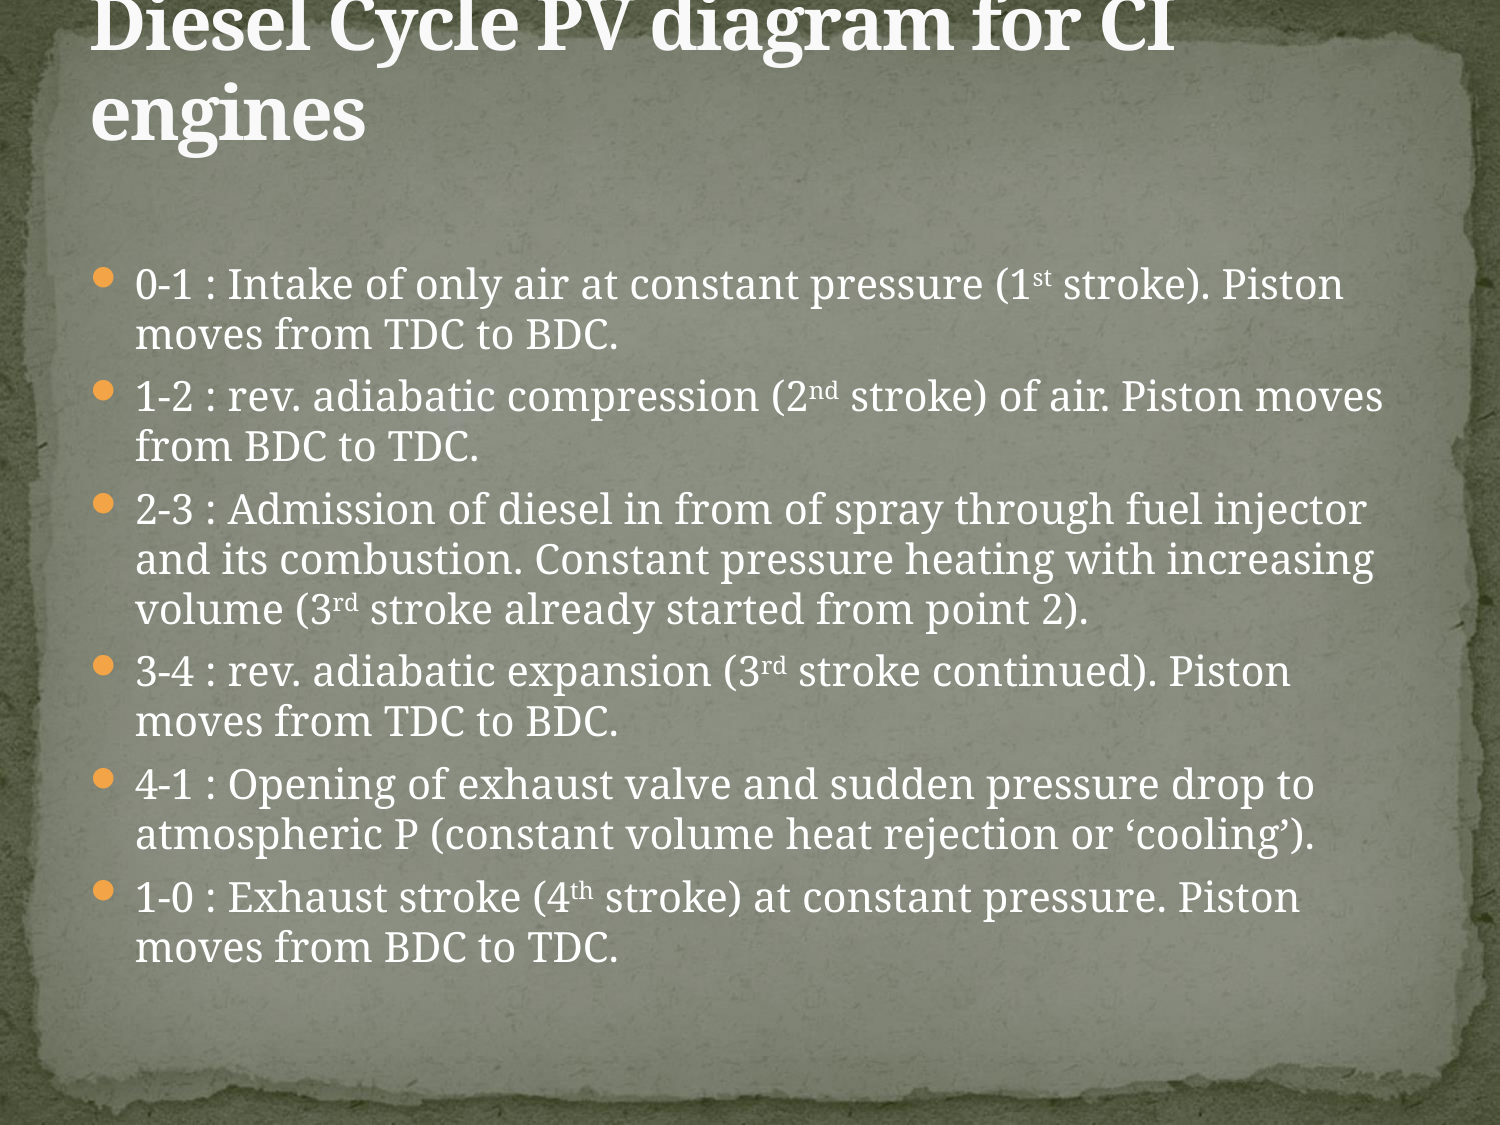

# Diesel Cycle PV diagram for CI engines
0-1 : Intake of only air at constant pressure (1st stroke). Piston moves from TDC to BDC.
1-2 : rev. adiabatic compression (2nd stroke) of air. Piston moves from BDC to TDC.
2-3 : Admission of diesel in from of spray through fuel injector and its combustion. Constant pressure heating with increasing volume (3rd stroke already started from point 2).
3-4 : rev. adiabatic expansion (3rd stroke continued). Piston moves from TDC to BDC.
4-1 : Opening of exhaust valve and sudden pressure drop to atmospheric P (constant volume heat rejection or ‘cooling’).
1-0 : Exhaust stroke (4th stroke) at constant pressure. Piston moves from BDC to TDC.